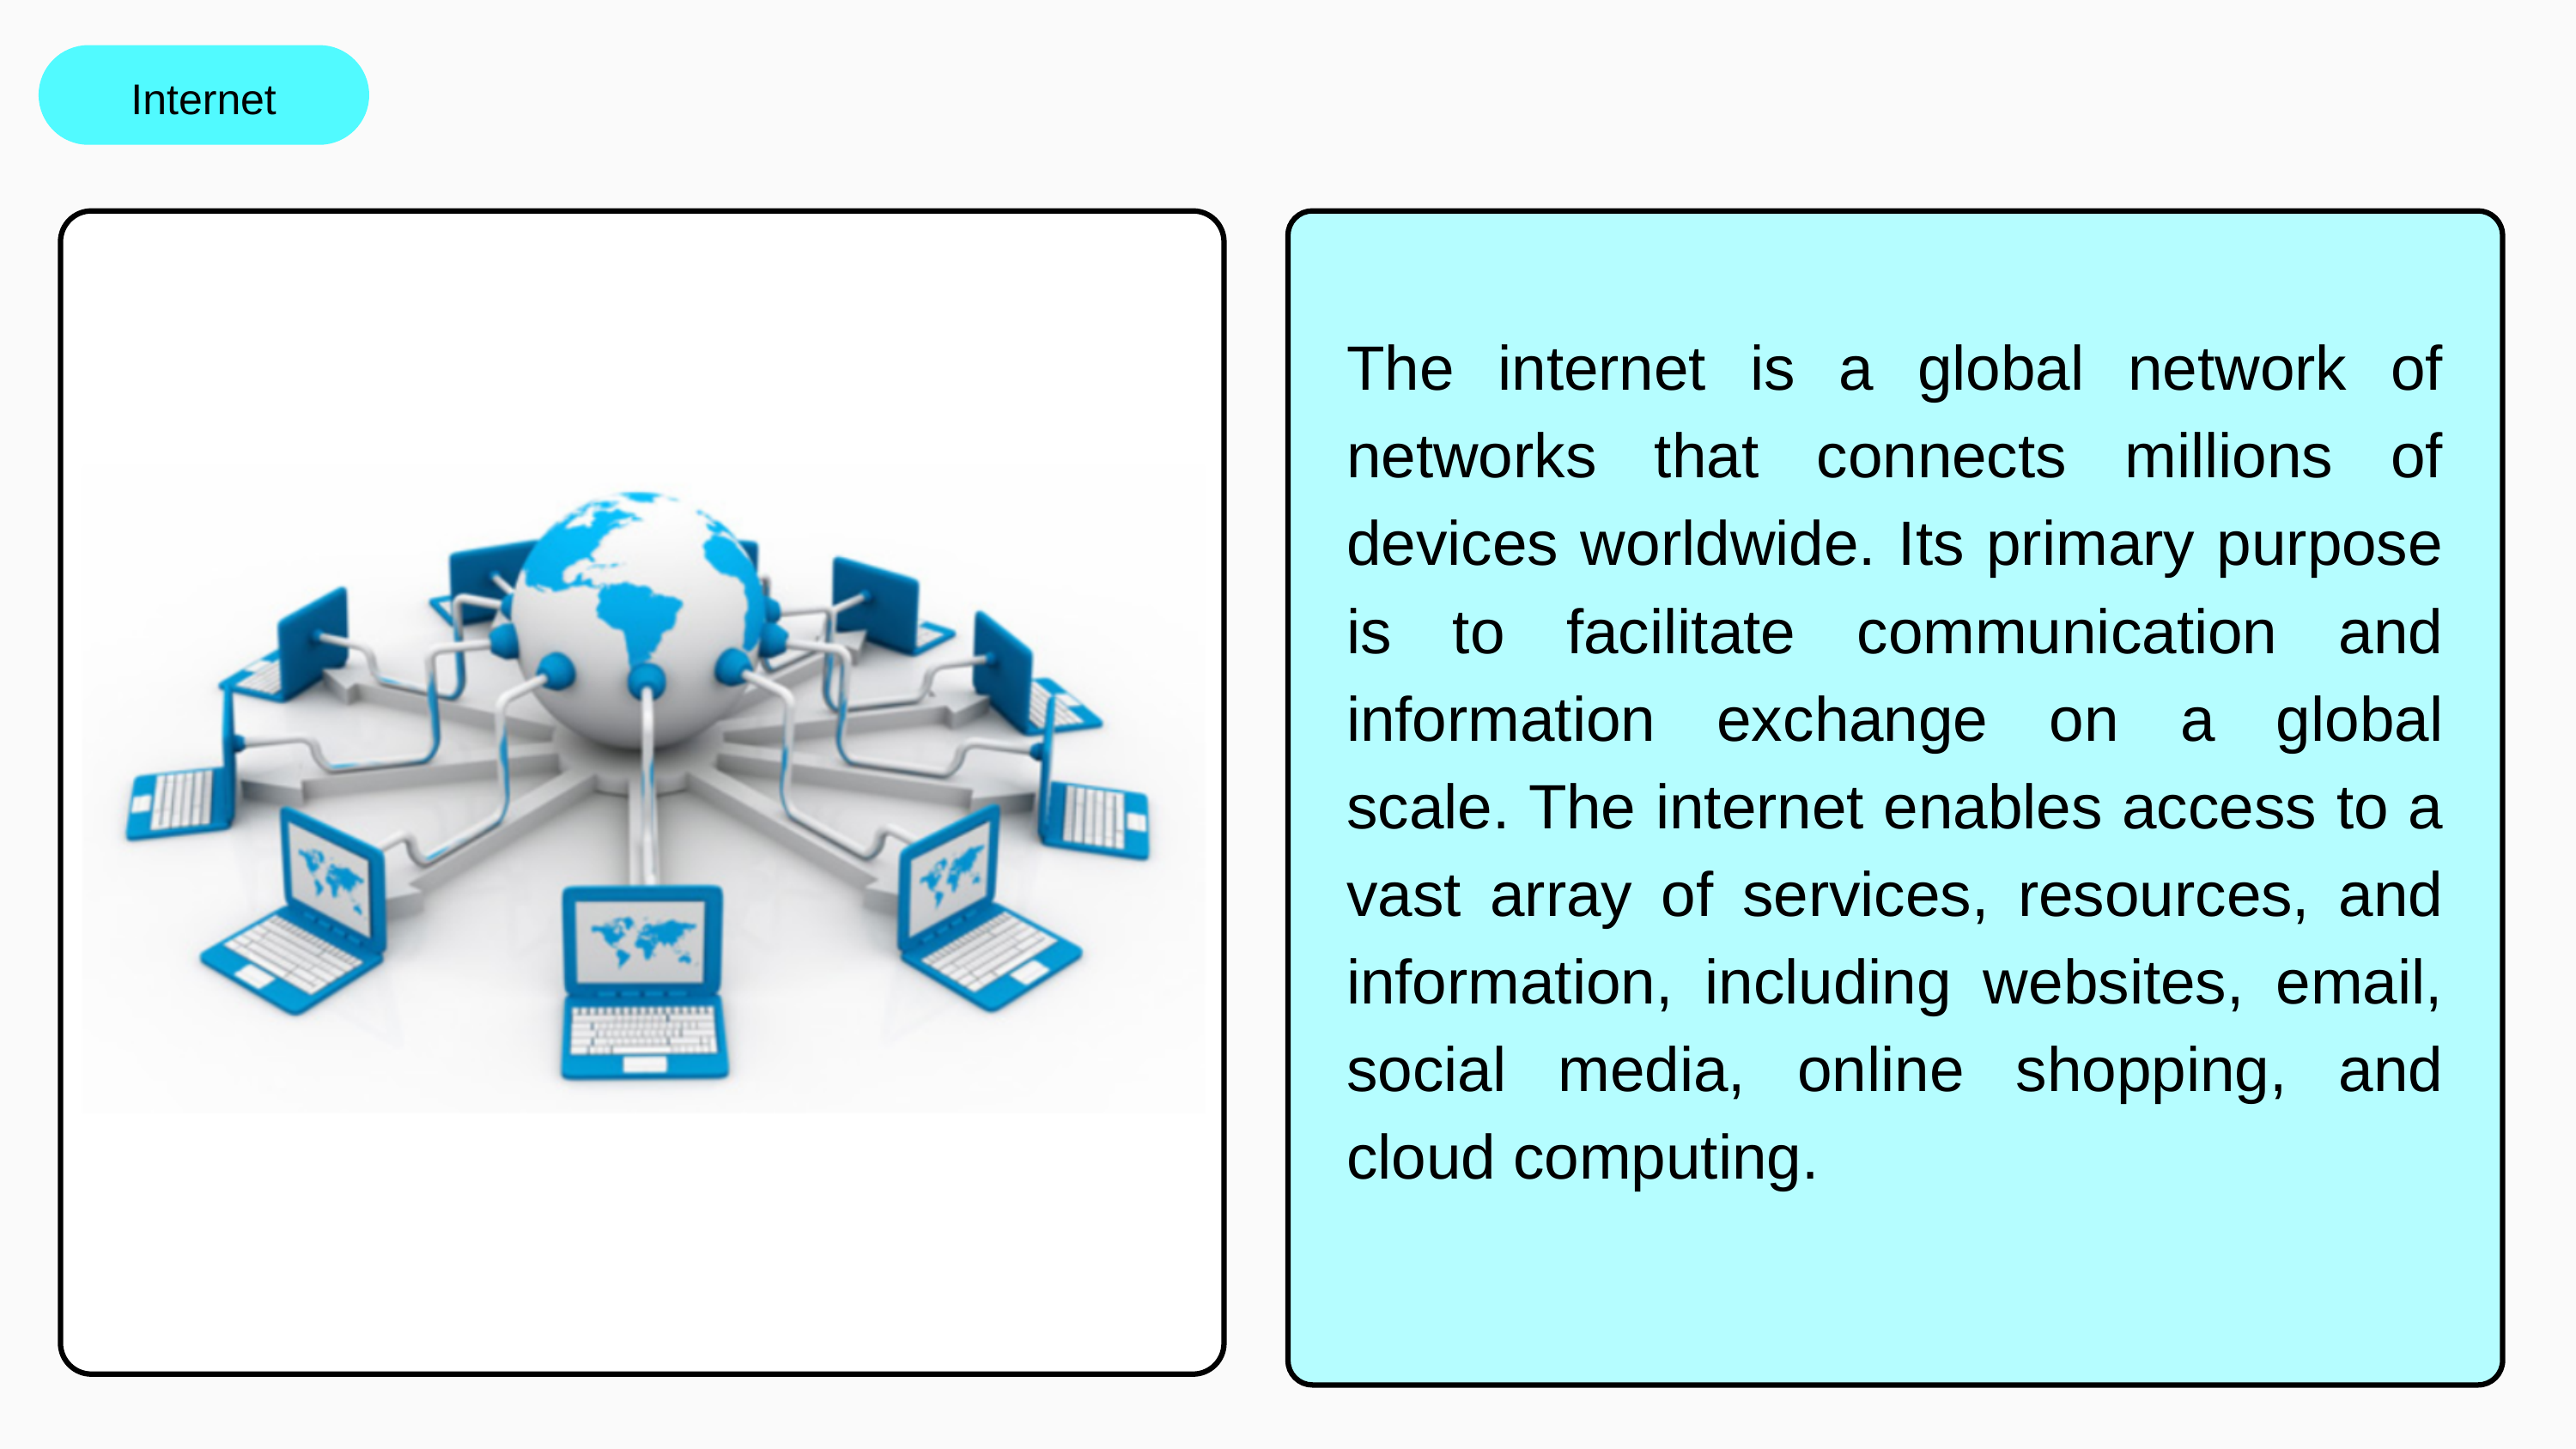

Internet

The internet is a global network of networks that connects millions of devices worldwide. Its primary purpose is to facilitate communication and information exchange on a global scale. The internet enables access to a vast array of services, resources, and information, including websites, email, social media, online shopping, and cloud computing.